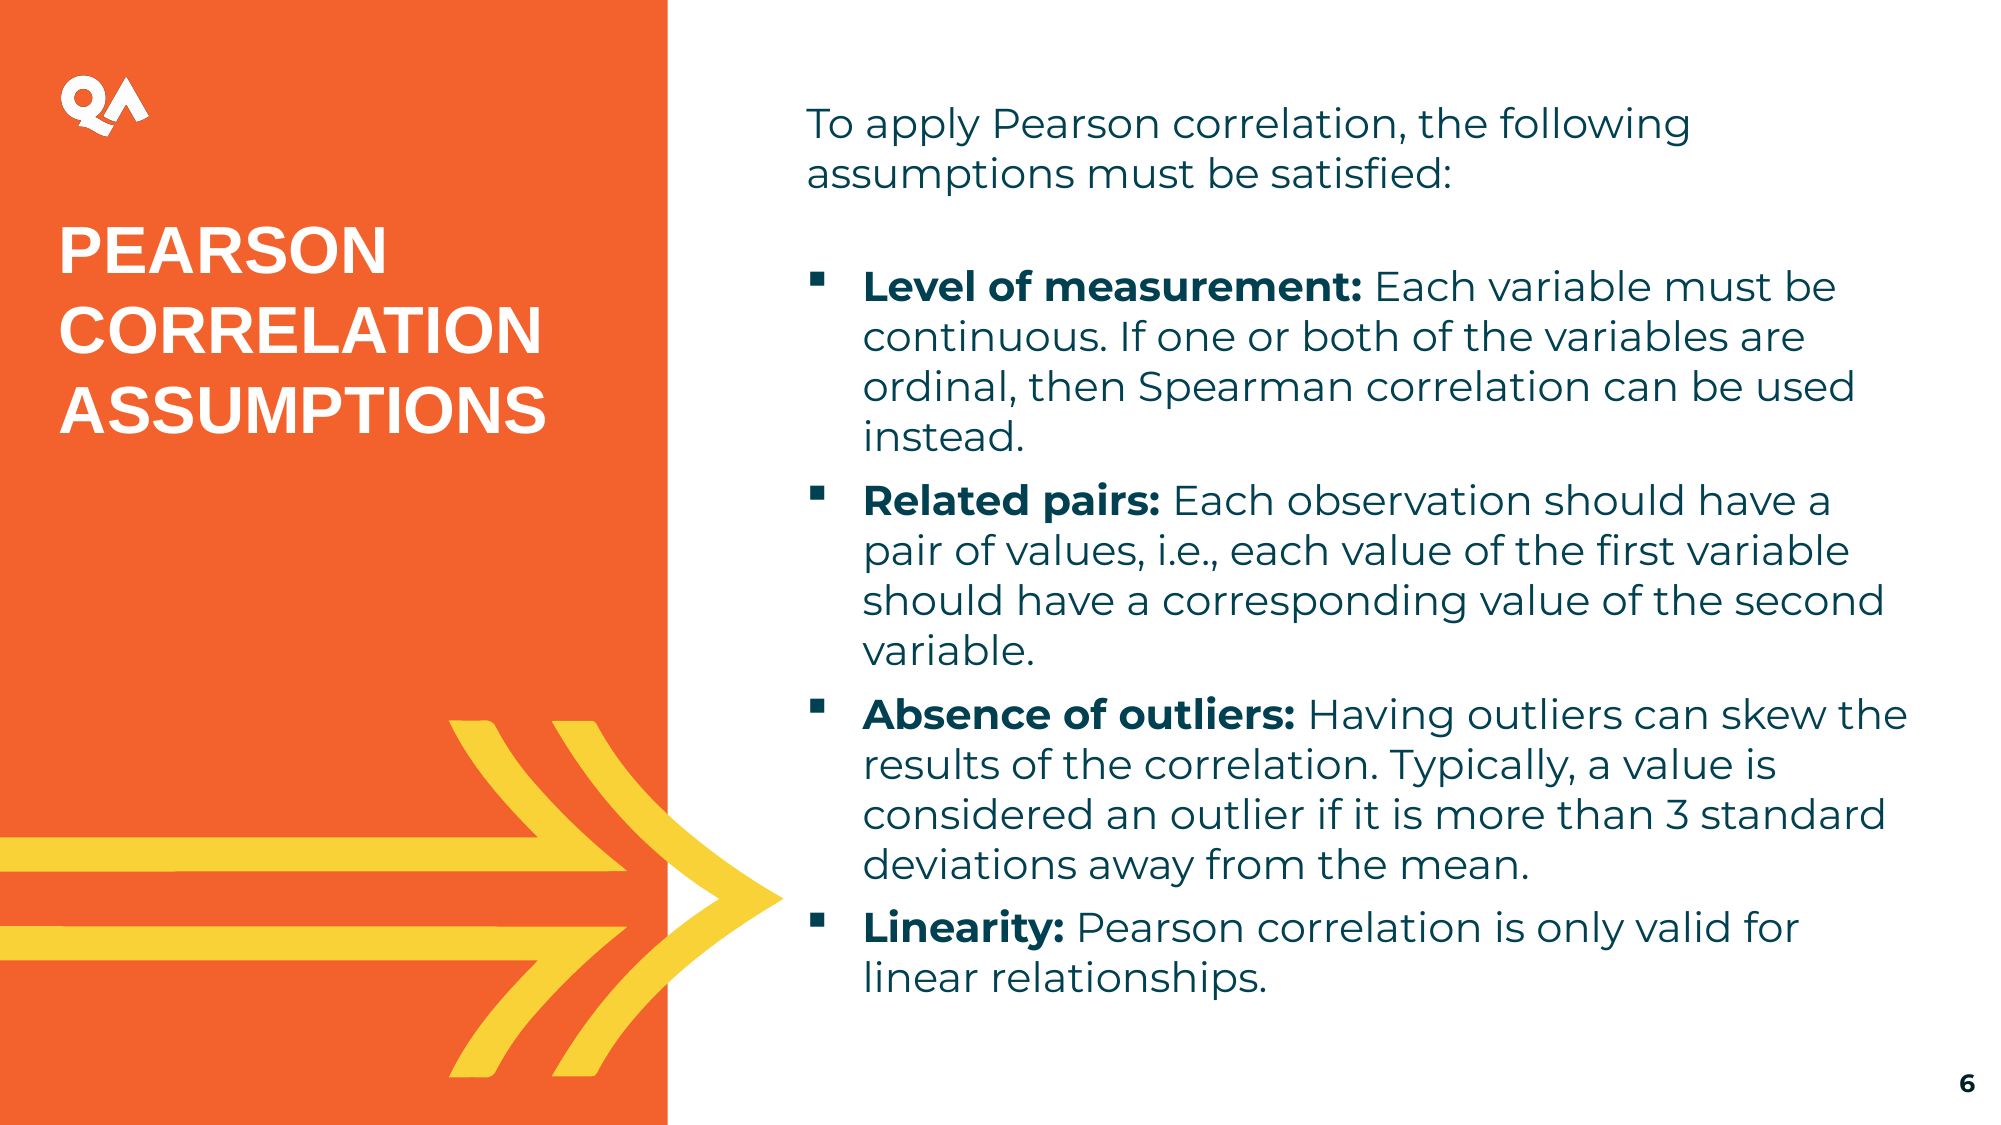

To apply Pearson correlation, the following assumptions must be satisfied:
Level of measurement: Each variable must be continuous. If one or both of the variables are ordinal, then Spearman correlation can be used instead.
Related pairs: Each observation should have a pair of values, i.e., each value of the first variable should have a corresponding value of the second variable.
Absence of outliers: Having outliers can skew the results of the correlation. Typically, a value is considered an outlier if it is more than 3 standard deviations away from the mean.
Linearity: Pearson correlation is only valid for linear relationships.

Pearson correlation assumptions
6